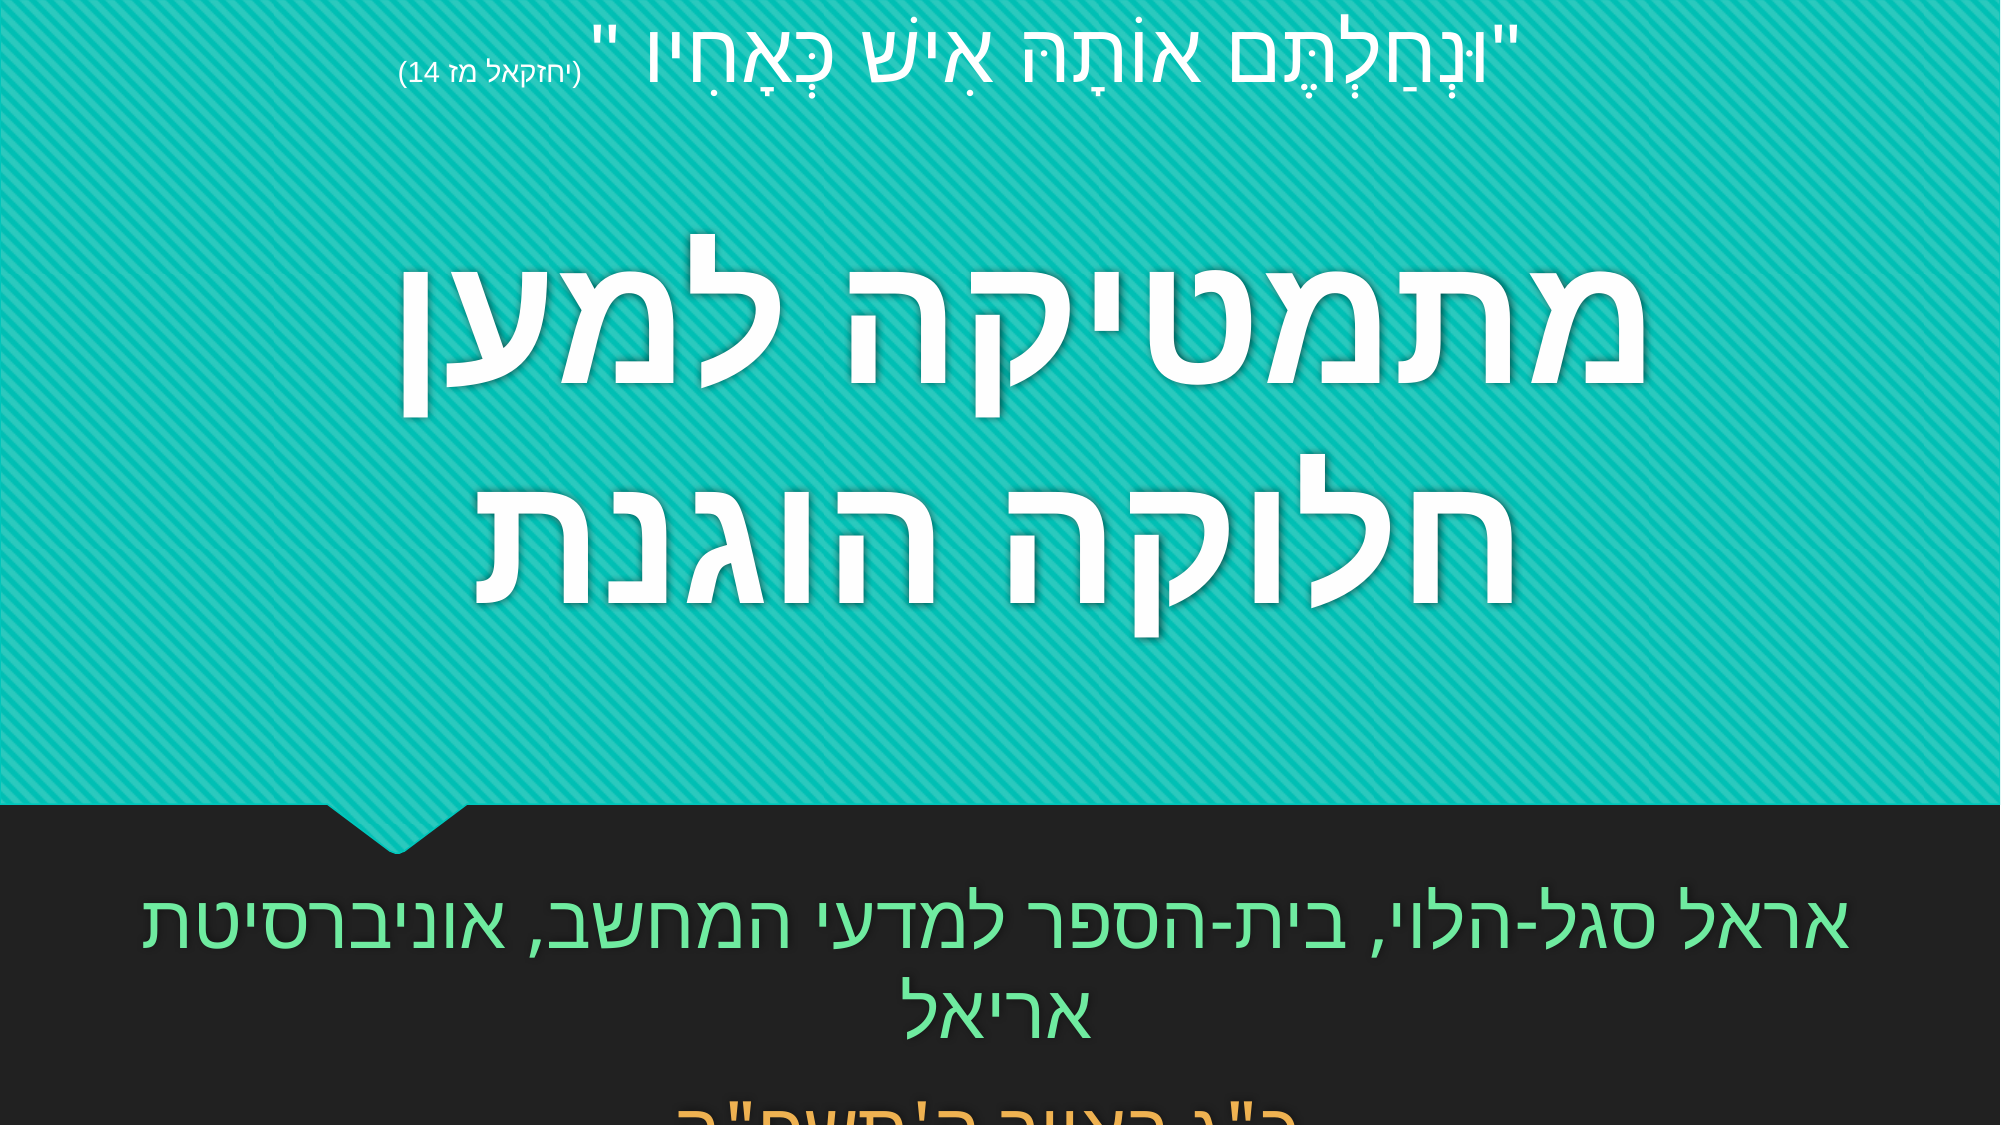

"וּנְחַלְתֶּם אוֹתָהּ אִישׁ כְּאָחִיו " (יחזקאל מז 14)
# מתמטיקה למען חלוקה הוגנת
אראל סגל-הלוי, בית-הספר למדעי המחשב, אוניברסיטת אריאל
 כ"ג באייר ה'תשפ"ה